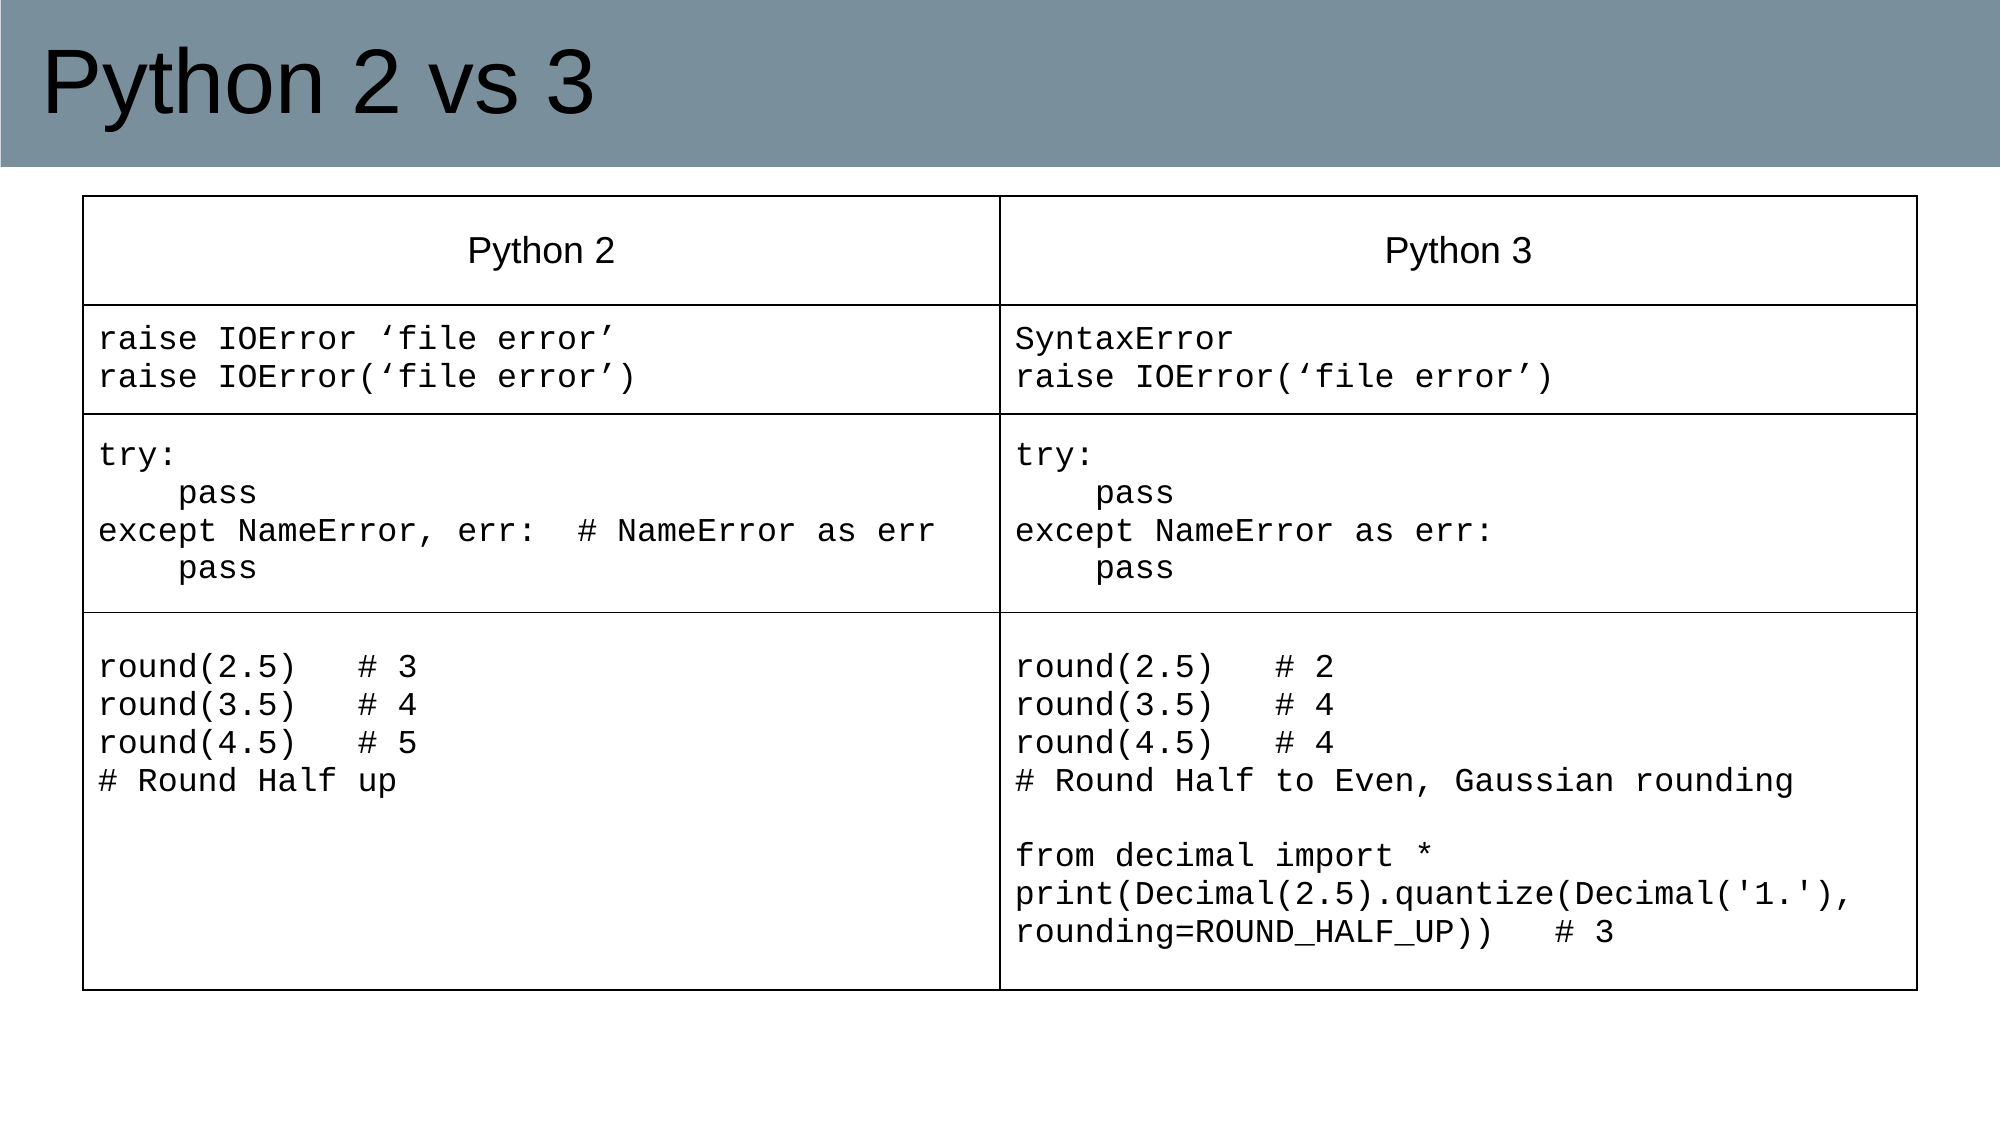

# Python 2 vs 3
| Python 2 | Python 3 |
| --- | --- |
| raise IOError ‘file error’ raise IOError(‘file error’) | SyntaxError raise IOError(‘file error’) |
| try: pass except NameError, err: # NameError as err pass | try: pass except NameError as err: pass |
| round(2.5) # 3 round(3.5) # 4 round(4.5) # 5 # Round Half up | round(2.5) # 2 round(3.5) # 4 round(4.5) # 4 # Round Half to Even, Gaussian rounding from decimal import \* print(Decimal(2.5).quantize(Decimal('1.'), rounding=ROUND\_HALF\_UP)) # 3 |